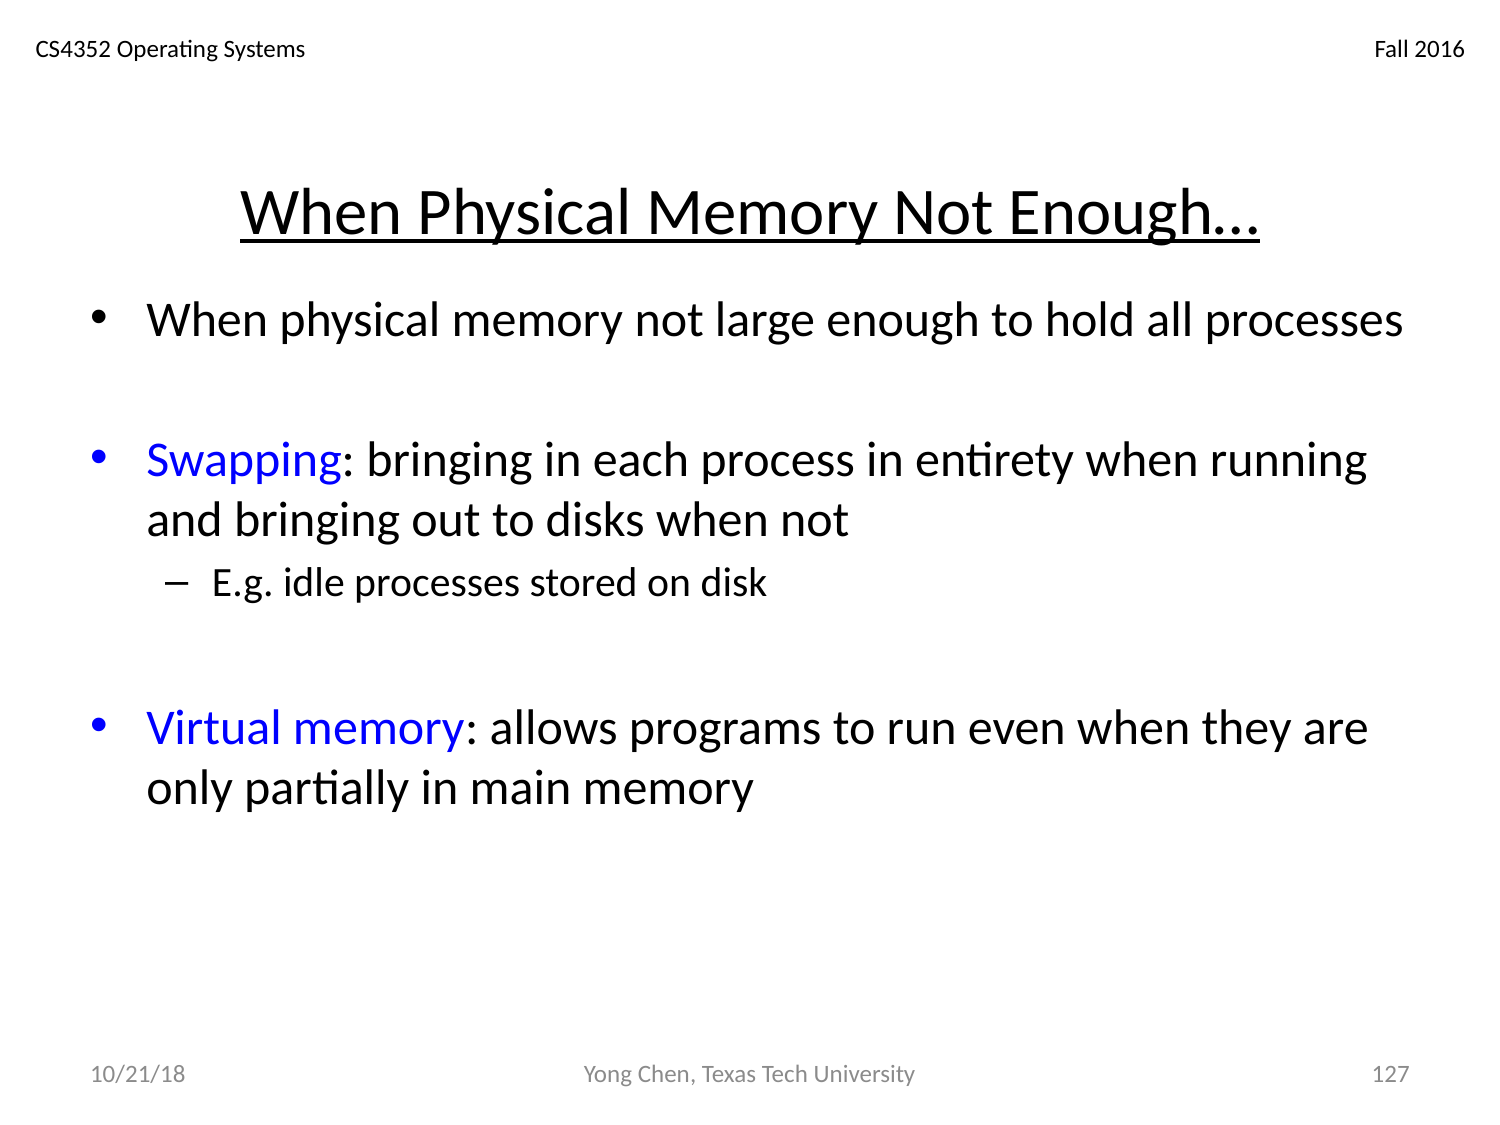

# When Physical Memory Not Enough…
When physical memory not large enough to hold all processes

Swapping: bringing in each process in entirety when running and bringing out to disks when not
E.g. idle processes stored on disk

Virtual memory: allows programs to run even when they are only partially in main memory
10/21/18
Yong Chen, Texas Tech University
127